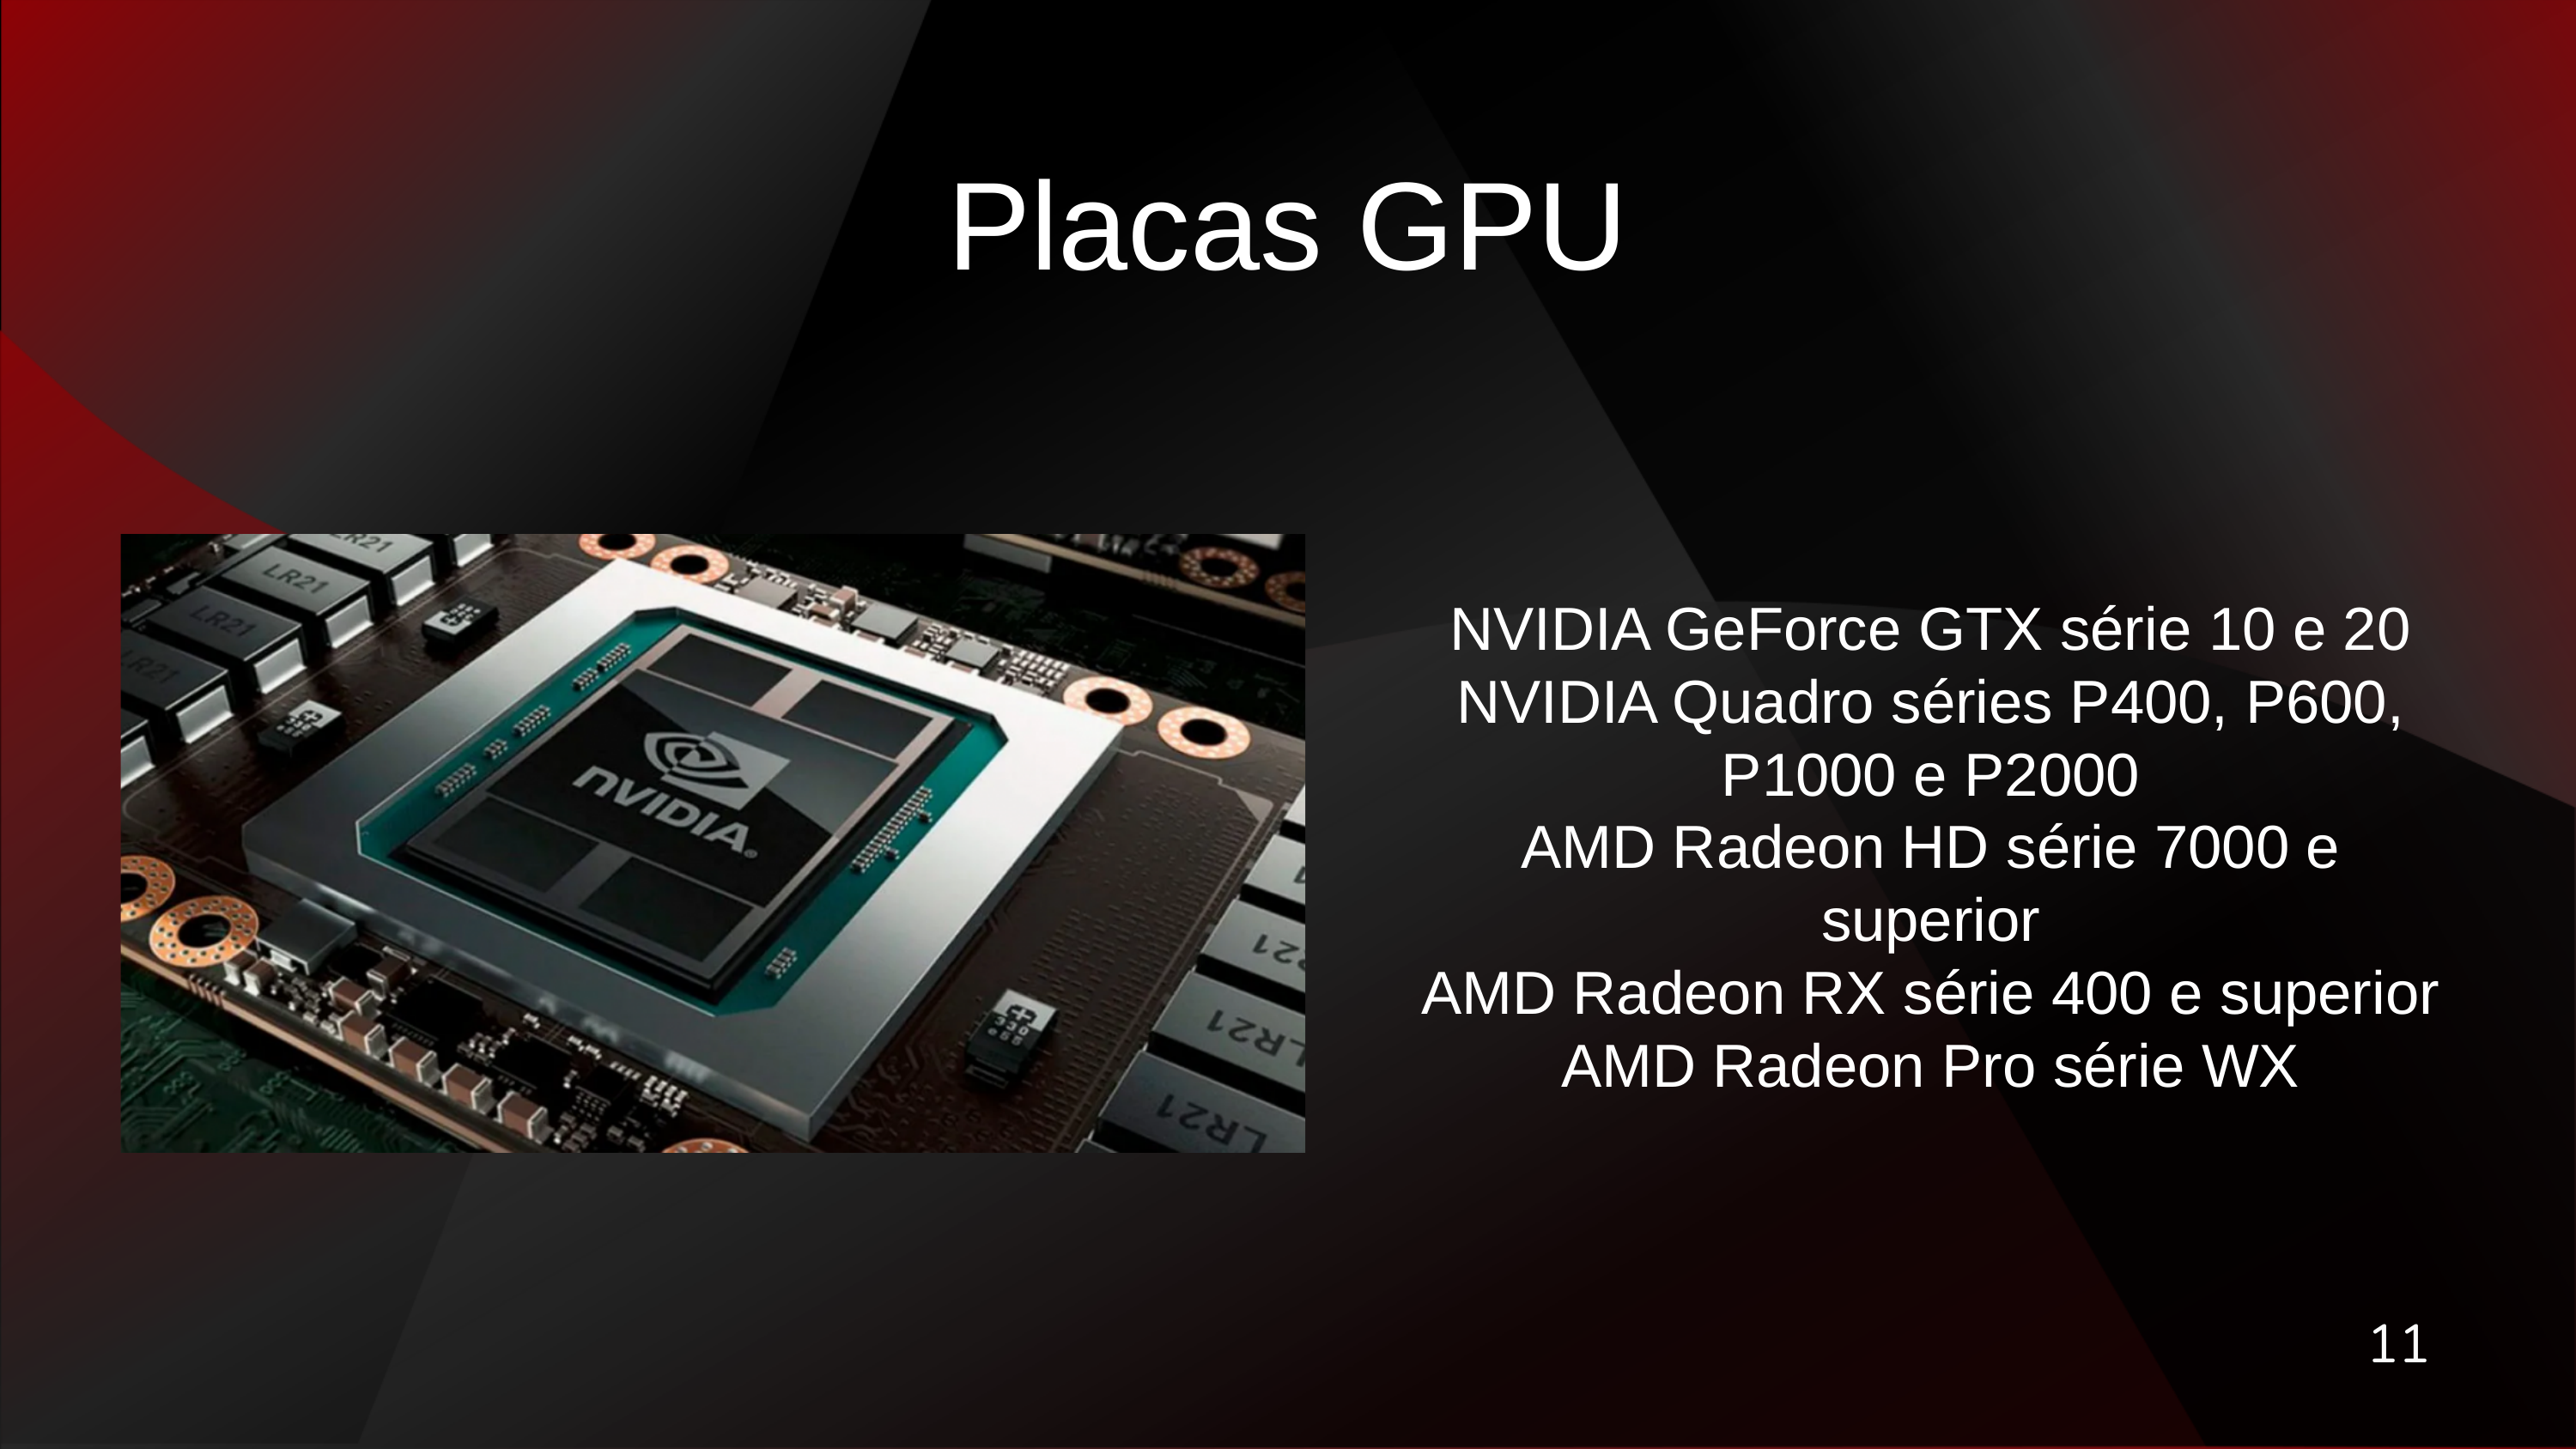

Placas GPU

NVIDIA GeForce GTX série 10 e 20
NVIDIA Quadro séries P400, P600, P1000 e P2000
AMD Radeon HD série 7000 e superior
AMD Radeon RX série 400 e superior
AMD Radeon Pro série WX

11